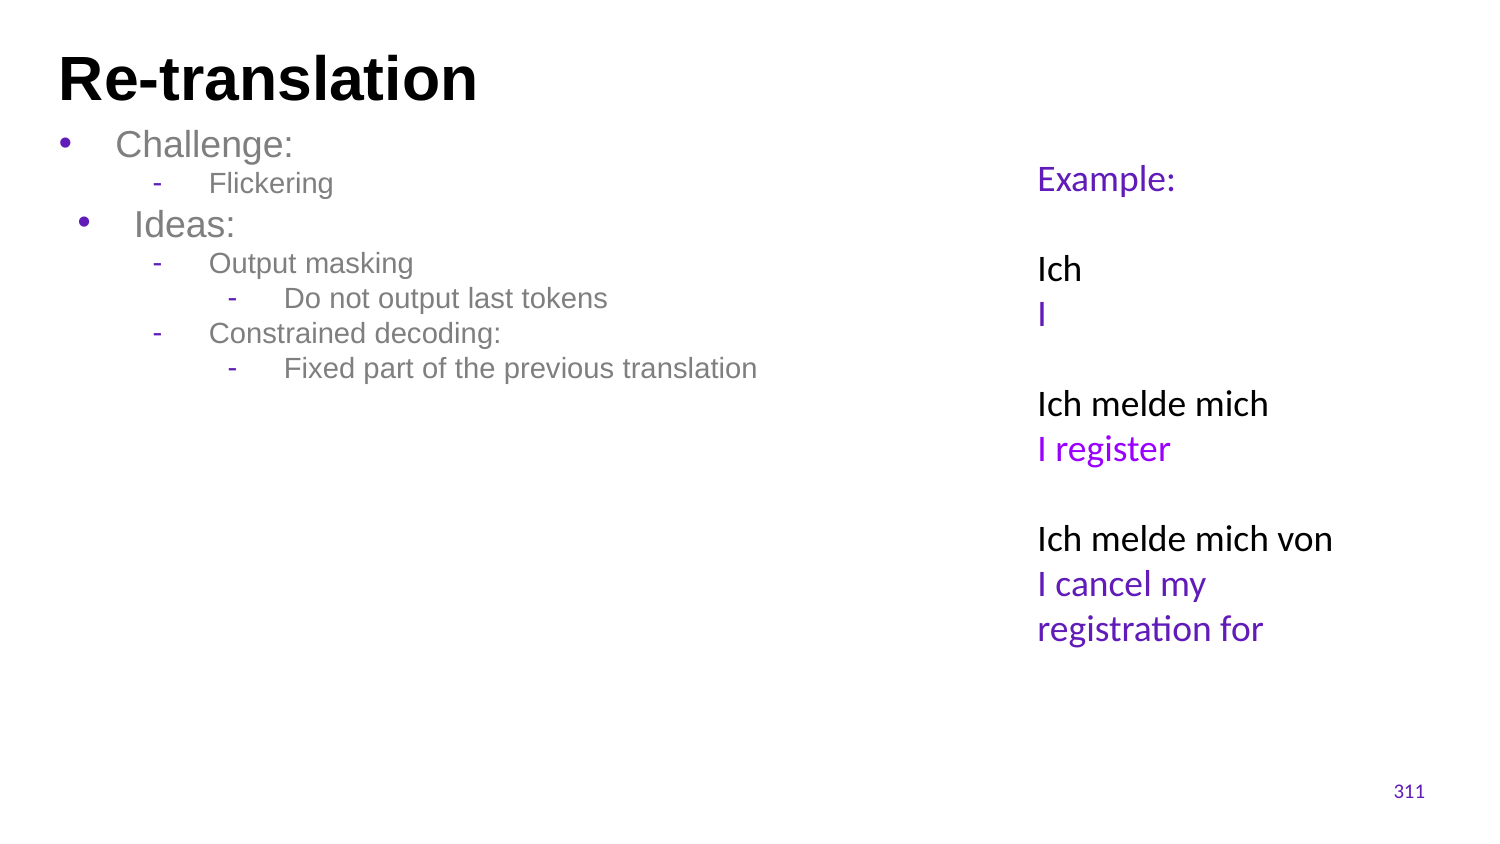

# Re-translation
Challenge:
Flickering
Ideas:
Output masking
Do not output last tokens
Constrained decoding:
Fixed part of the previous translation

Example:

Ich
I

Ich melde mich
I register

Ich melde mich von
I cancel my registration for

311